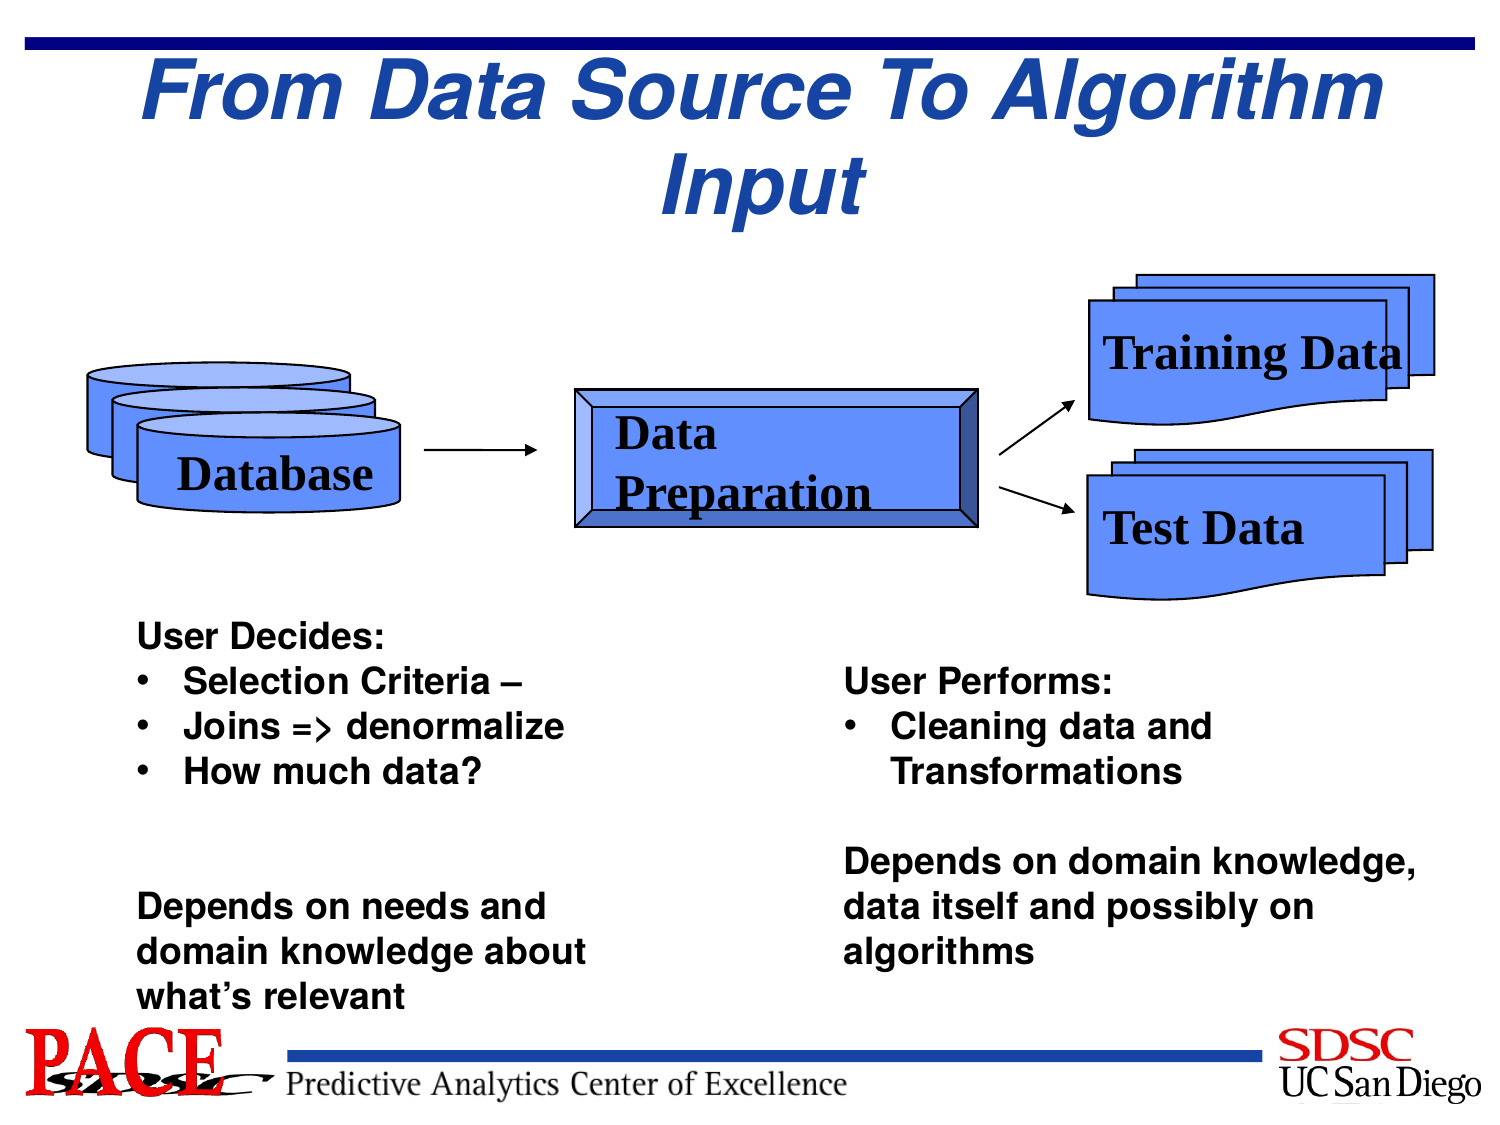

# From Data Source To Algorithm Input

Training Data

Database

Data Preparation

Database

Database

Test Data
User Decides:
Selection Criteria –
Joins => denormalize
How much data?

Depends on needs and
domain knowledge about
what’s relevant

User Performs:
Cleaning data and Transformations

Depends on domain knowledge,
data itself and possibly on
algorithms